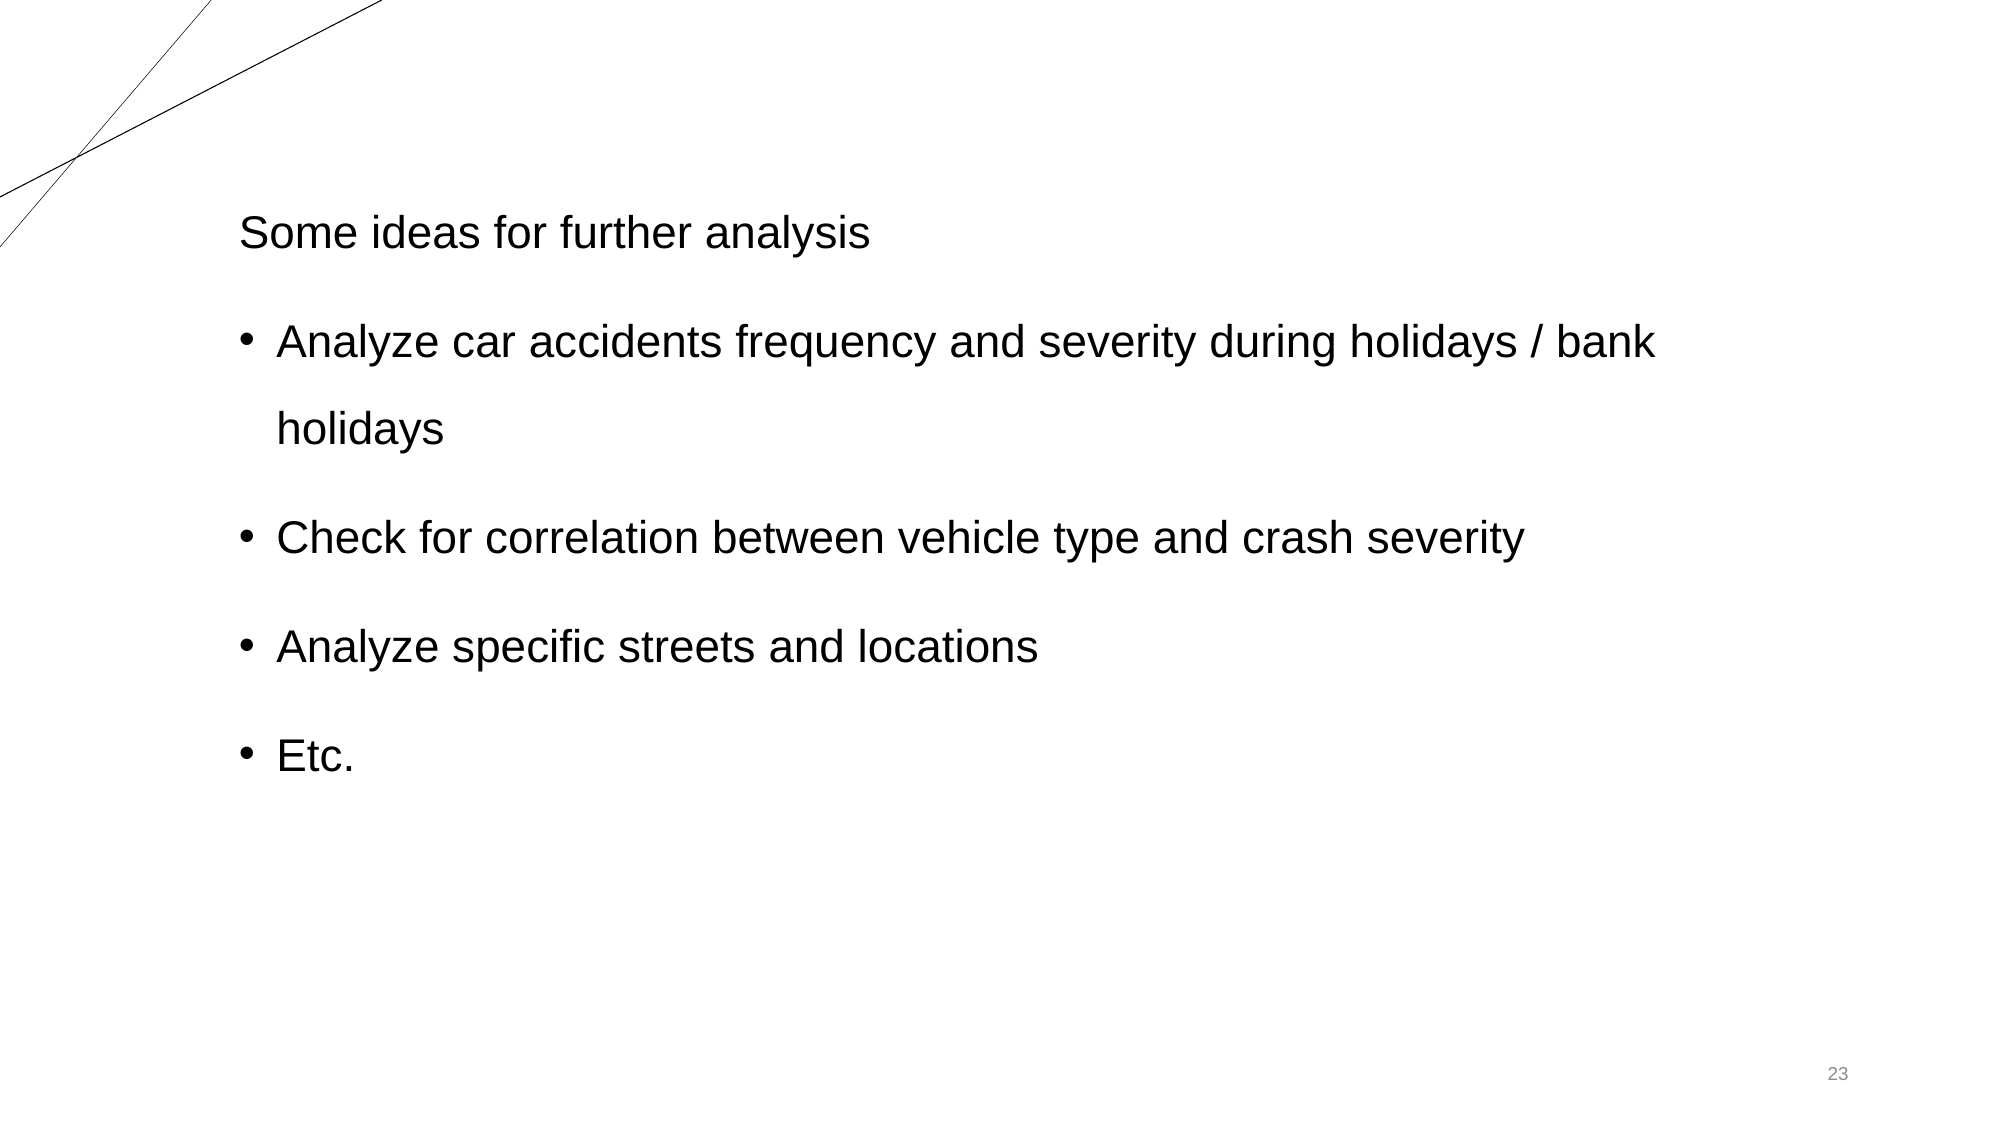

Some ideas for further analysis
Analyze car accidents frequency and severity during holidays / bank holidays
Check for correlation between vehicle type and crash severity
Analyze specific streets and locations
Etc.

23